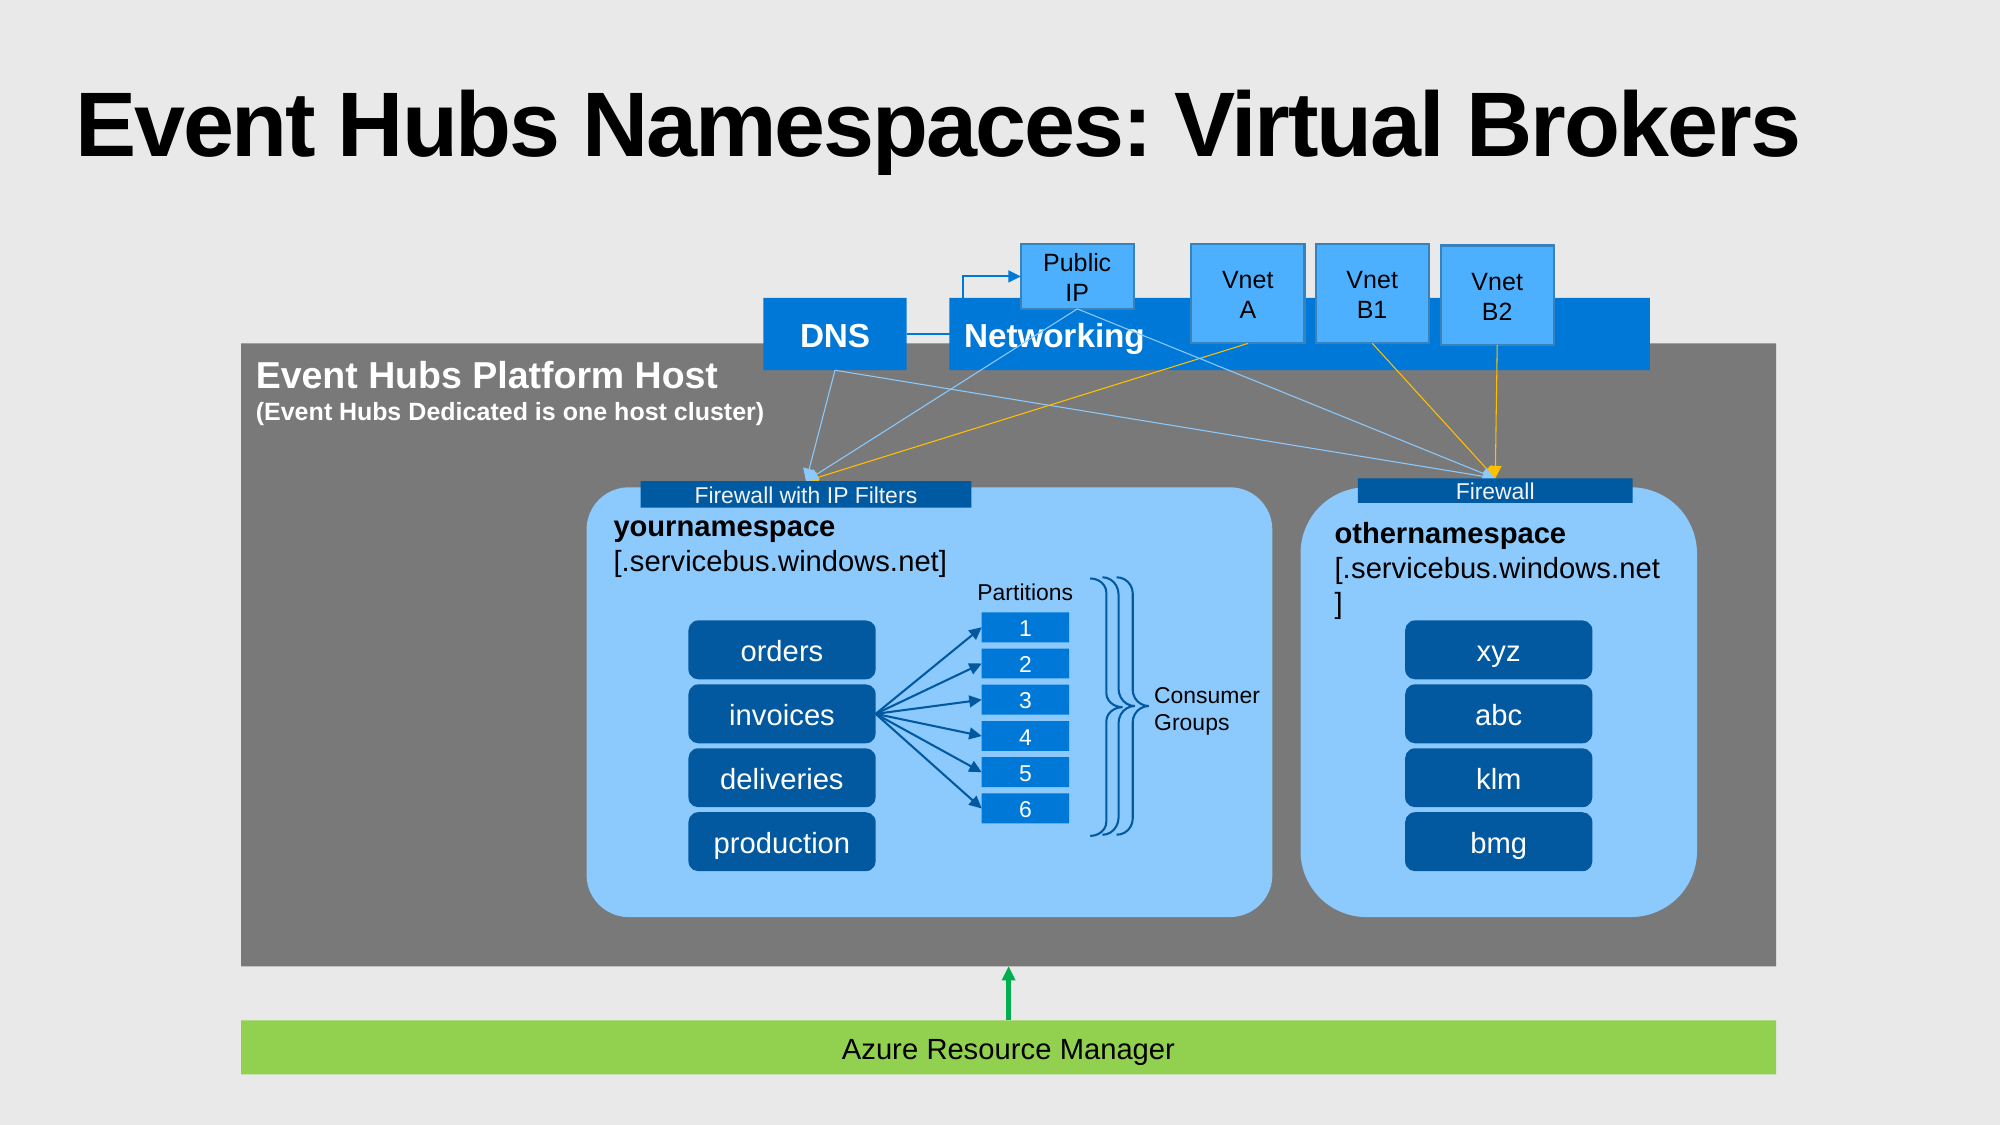

# Event Hubs Namespaces: Virtual Brokers
Public
IP
Vnet
B1
Vnet
A
Vnet
B2
Networking
DNS
Event Hubs Platform Host
(Event Hubs Dedicated is one host cluster)
Firewall
Firewall with IP Filters
yournamespace
[.servicebus.windows.net]
othernamespace
[.servicebus.windows.net]

Partitions

1
orders
xyz
2
Consumer
Groups
invoices
abc
3
4
deliveries
klm
5
6
production
bmg
Azure Resource Manager